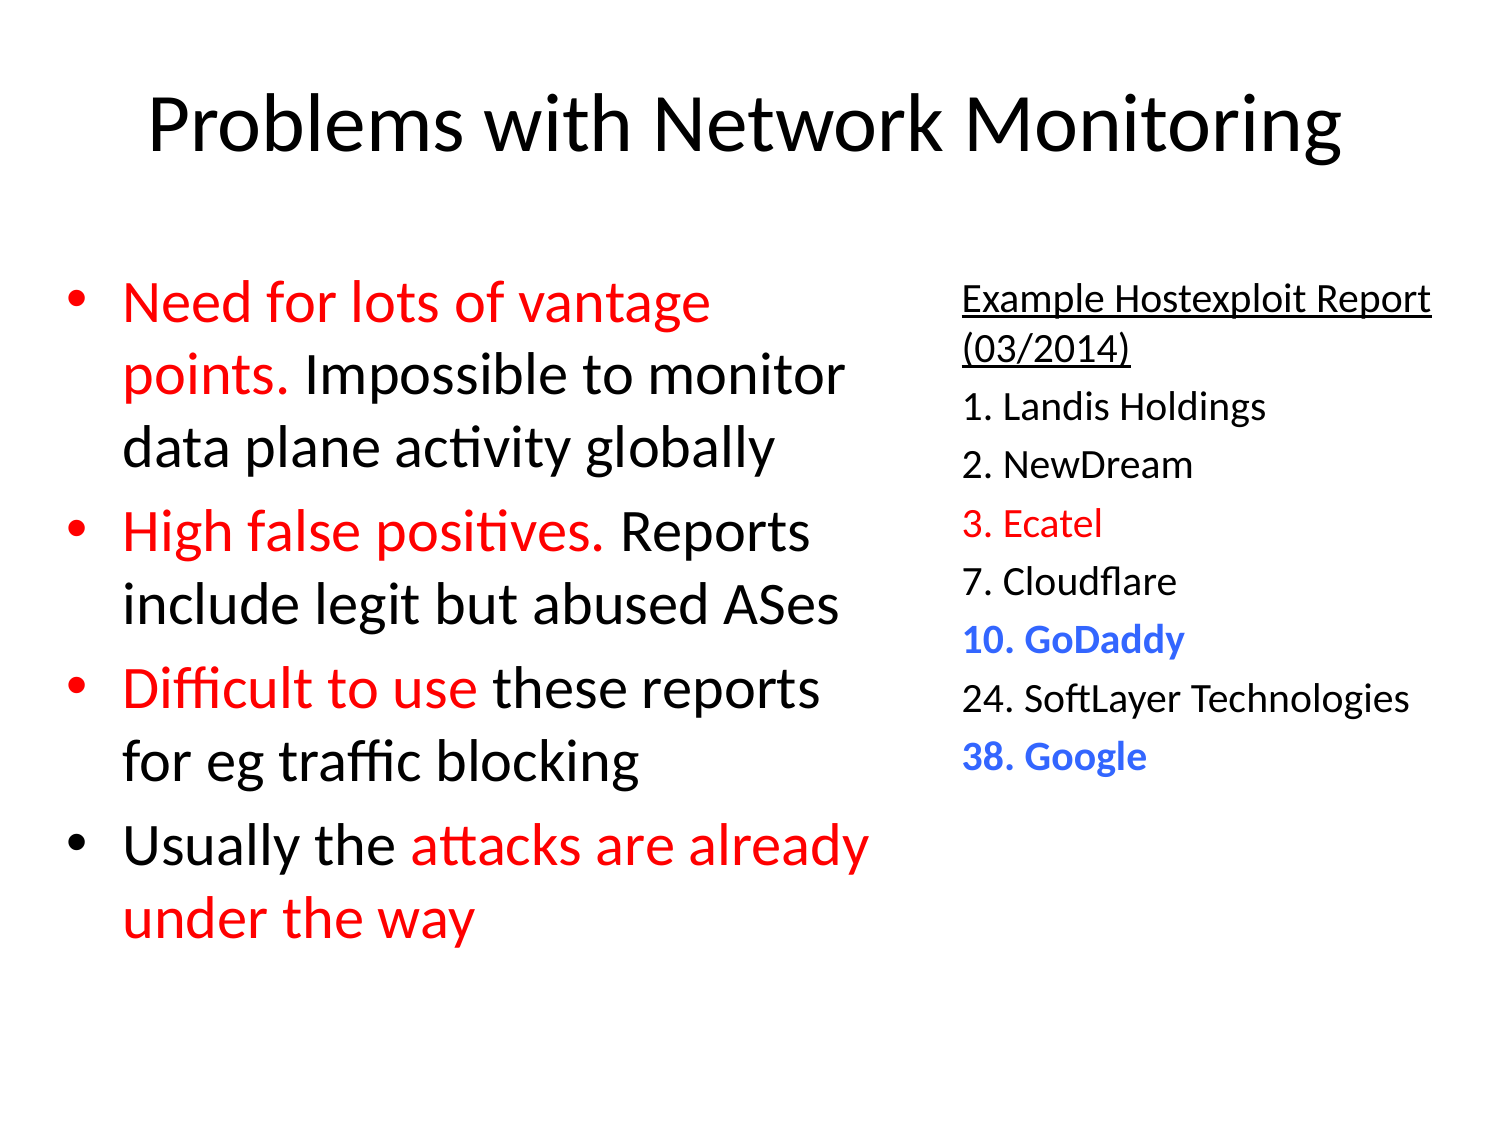

# Problems with Network Monitoring
Need for lots of vantage points. Impossible to monitor data plane activity globally
High false positives. Reports include legit but abused ASes
Difficult to use these reports for eg traffic blocking
Usually the attacks are already under the way

Example Hostexploit Report (03/2014)
1. Landis Holdings
2. NewDream
3. Ecatel
7. Cloudflare
10. GoDaddy
24. SoftLayer Technologies
38. Google